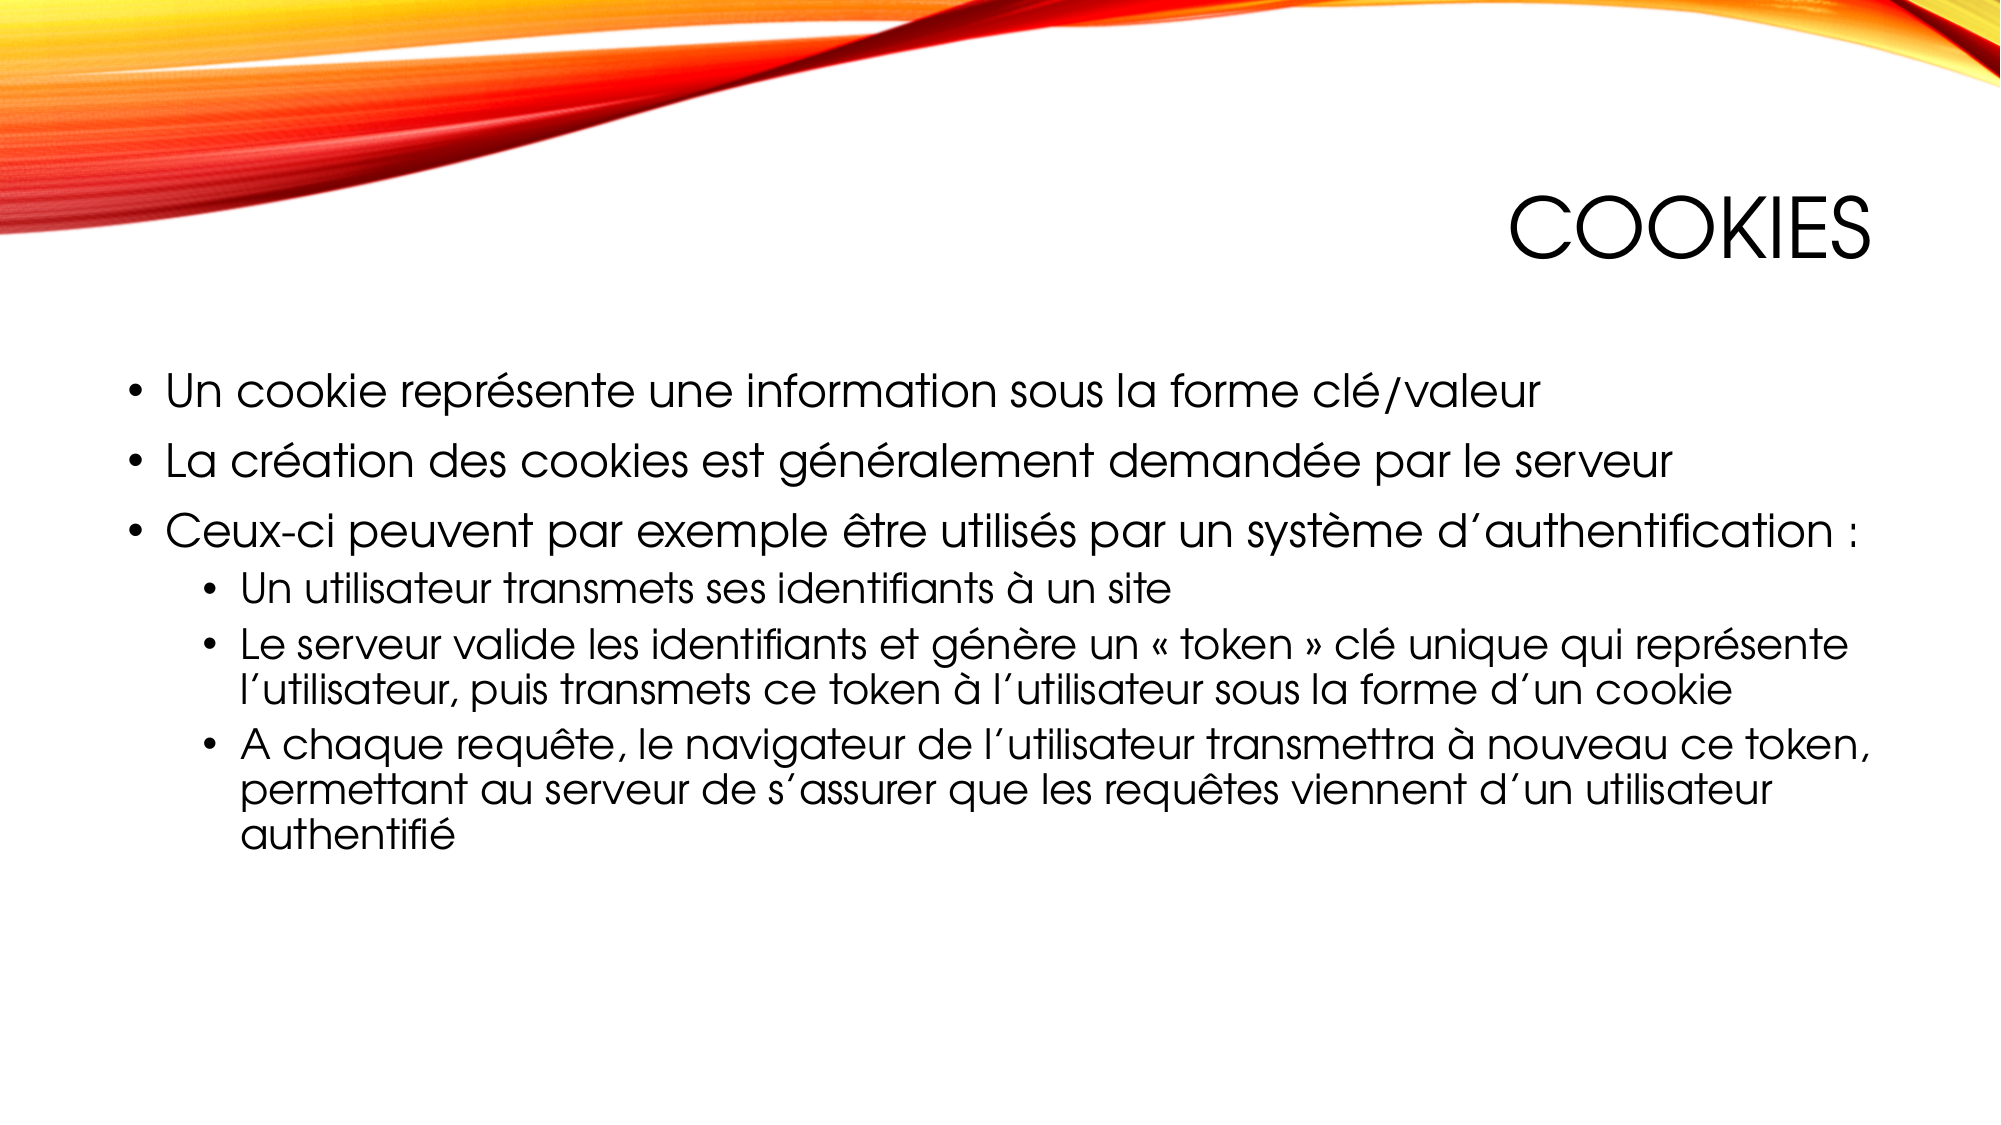

# Cookies
Un cookie représente une information sous la forme clé/valeur
La création des cookies est généralement demandée par le serveur
Ceux-ci peuvent par exemple être utilisés par un système d’authentification :
Un utilisateur transmets ses identifiants à un site
Le serveur valide les identifiants et génère un « token » clé unique qui représente l’utilisateur, puis transmets ce token à l’utilisateur sous la forme d’un cookie
A chaque requête, le navigateur de l’utilisateur transmettra à nouveau ce token, permettant au serveur de s’assurer que les requêtes viennent d’un utilisateur authentifié